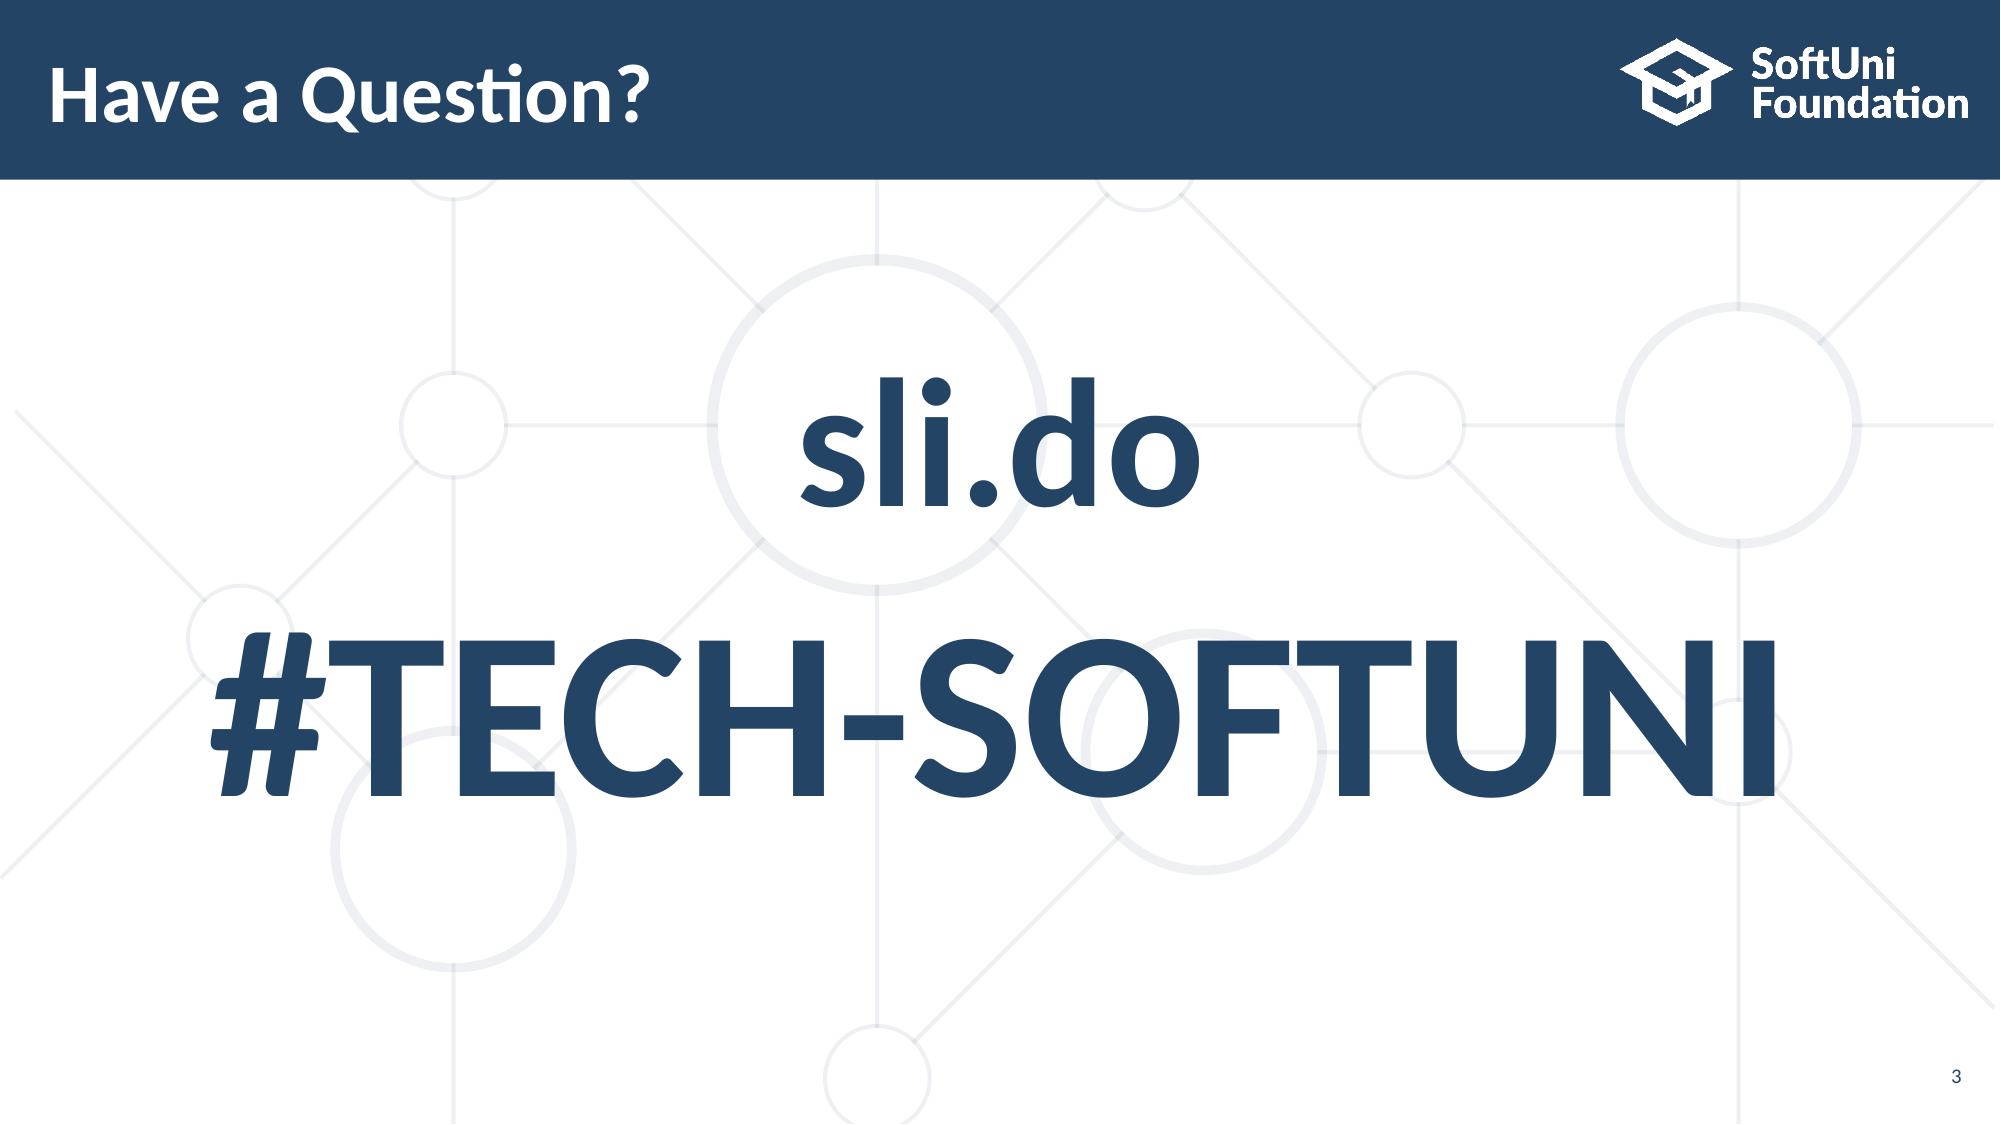

# Have a Question?

sli.do
#TECH-SOFTUNI
3